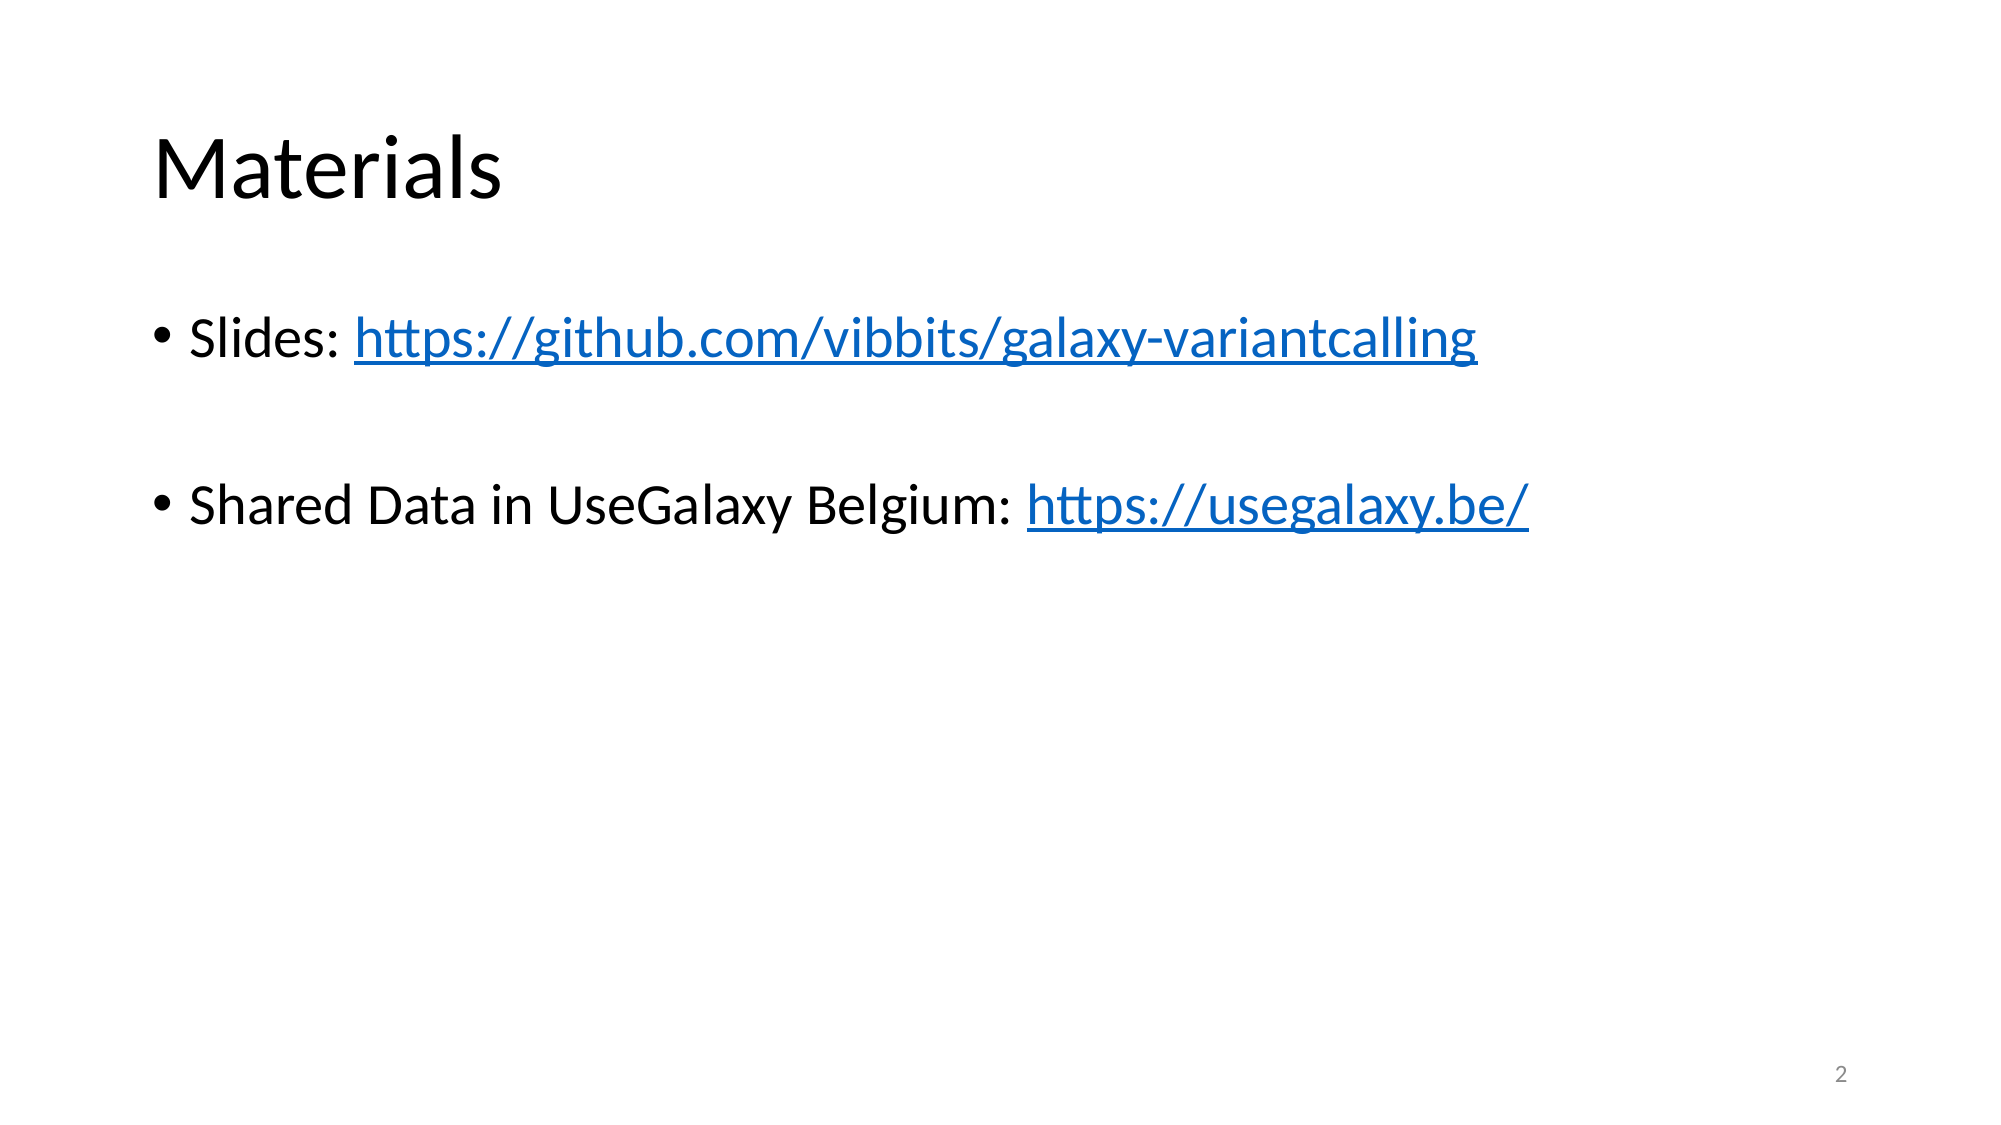

# Materials
Slides: https://github.com/vibbits/galaxy-variantcalling

Shared Data in UseGalaxy Belgium: https://usegalaxy.be/

2